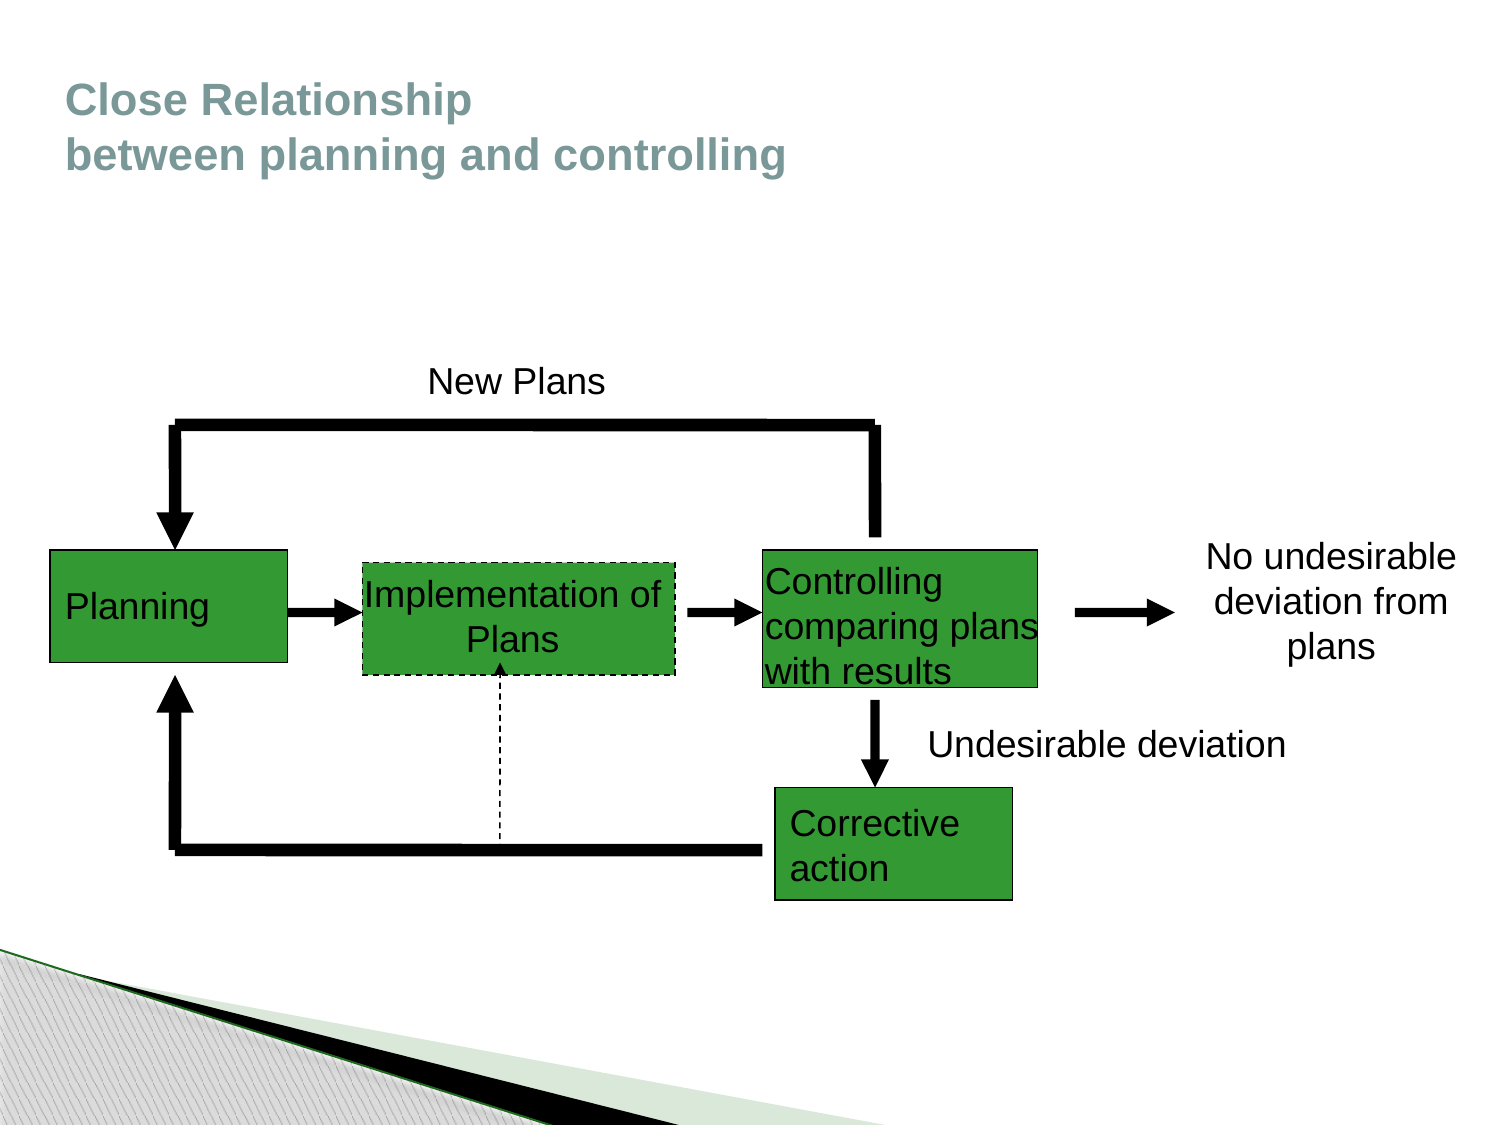

# Close Relationship between planning and controlling
New Plans

No undesirable deviation from plans

Controlling comparing plans with results
Implementation of Plans
Planning

Undesirable deviation
Corrective
action